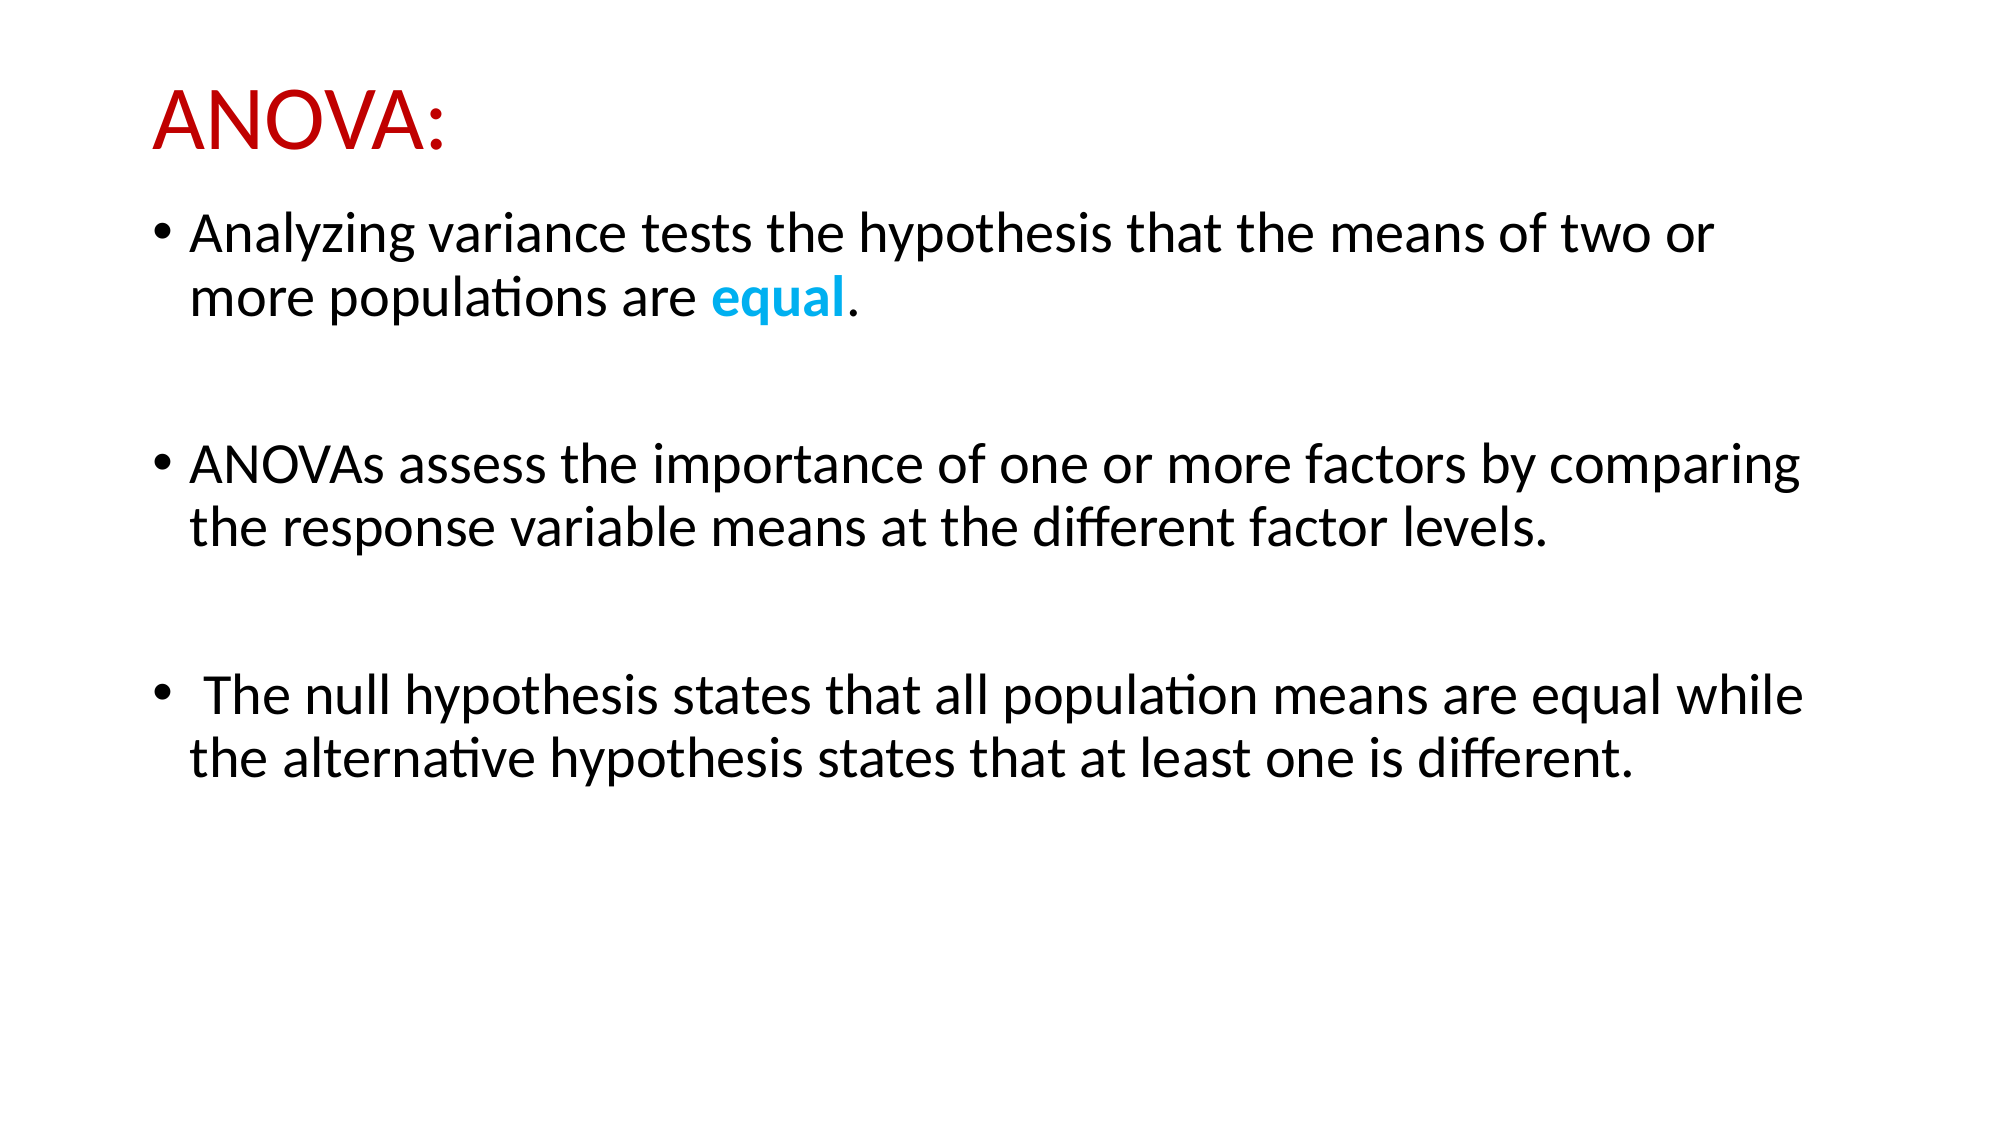

# ANOVA:
Analyzing variance tests the hypothesis that the means of two or more populations are equal.

ANOVAs assess the importance of one or more factors by comparing the response variable means at the different factor levels.

 The null hypothesis states that all population means are equal while the alternative hypothesis states that at least one is different.